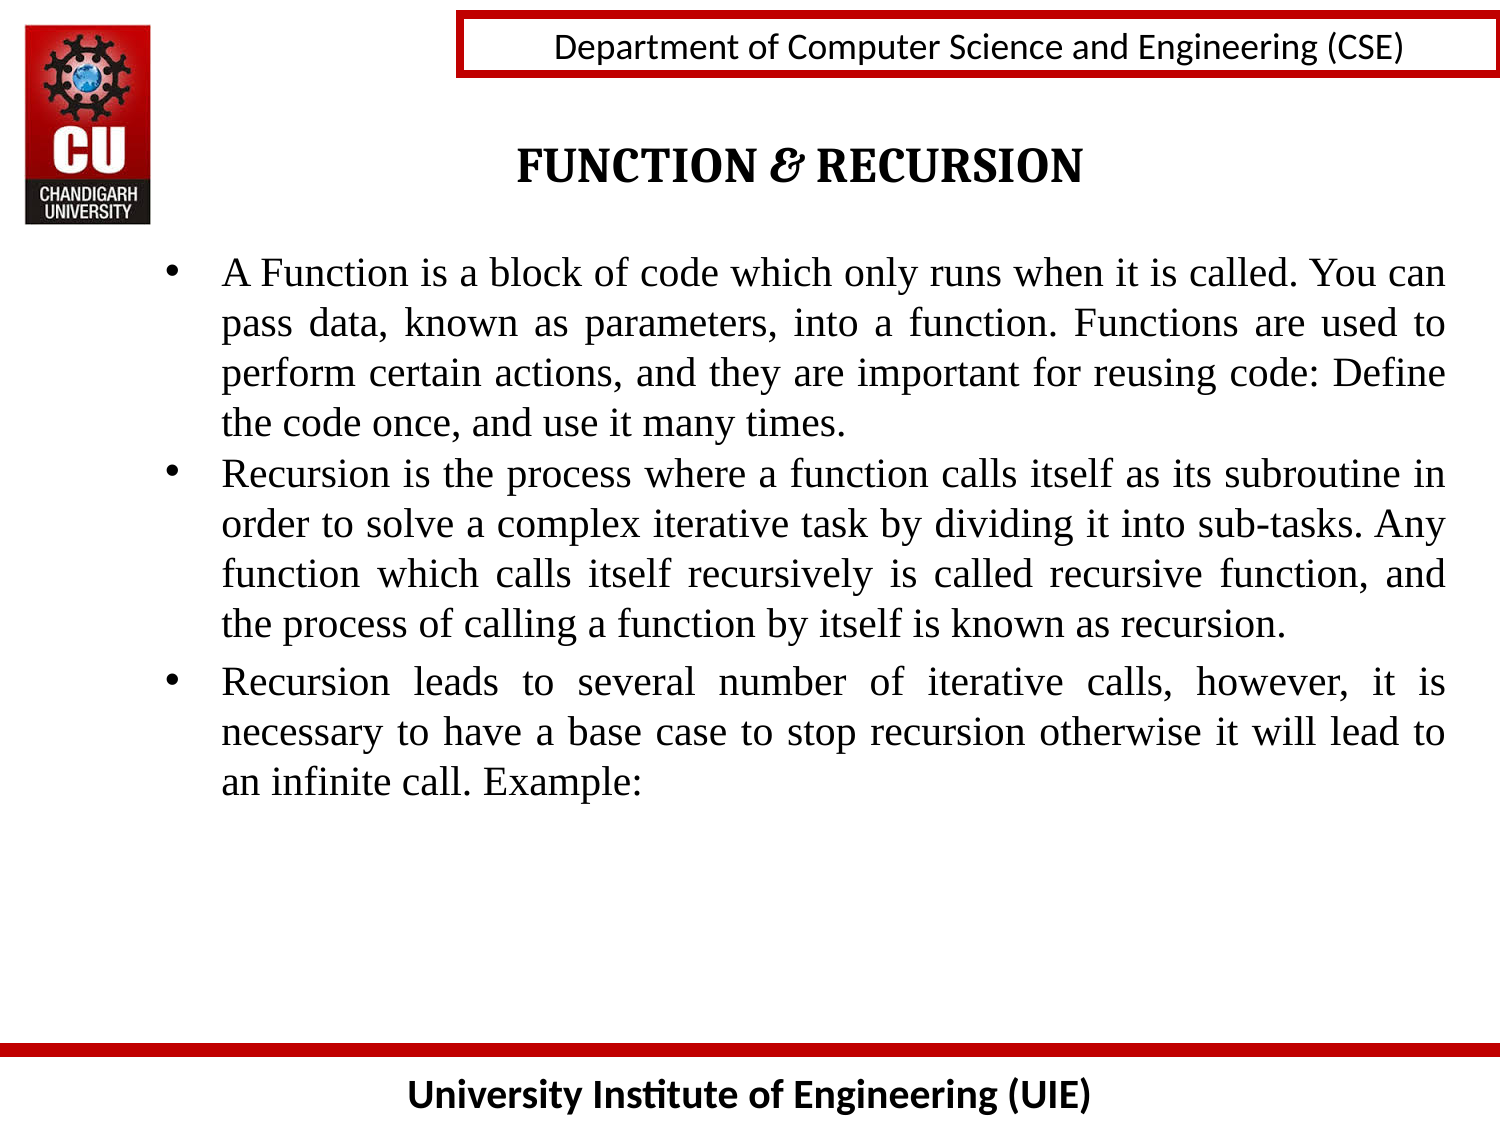

FUNCTION & RECURSION
A Function is a block of code which only runs when it is called. You can pass data, known as parameters, into a function. Functions are used to perform certain actions, and they are important for reusing code: Define the code once, and use it many times.
Recursion is the process where a function calls itself as its subroutine in order to solve a complex iterative task by dividing it into sub-tasks. Any function which calls itself recursively is called recursive function, and the process of calling a function by itself is known as recursion.
Recursion leads to several number of iterative calls, however, it is necessary to have a base case to stop recursion otherwise it will lead to an infinite call. Example: